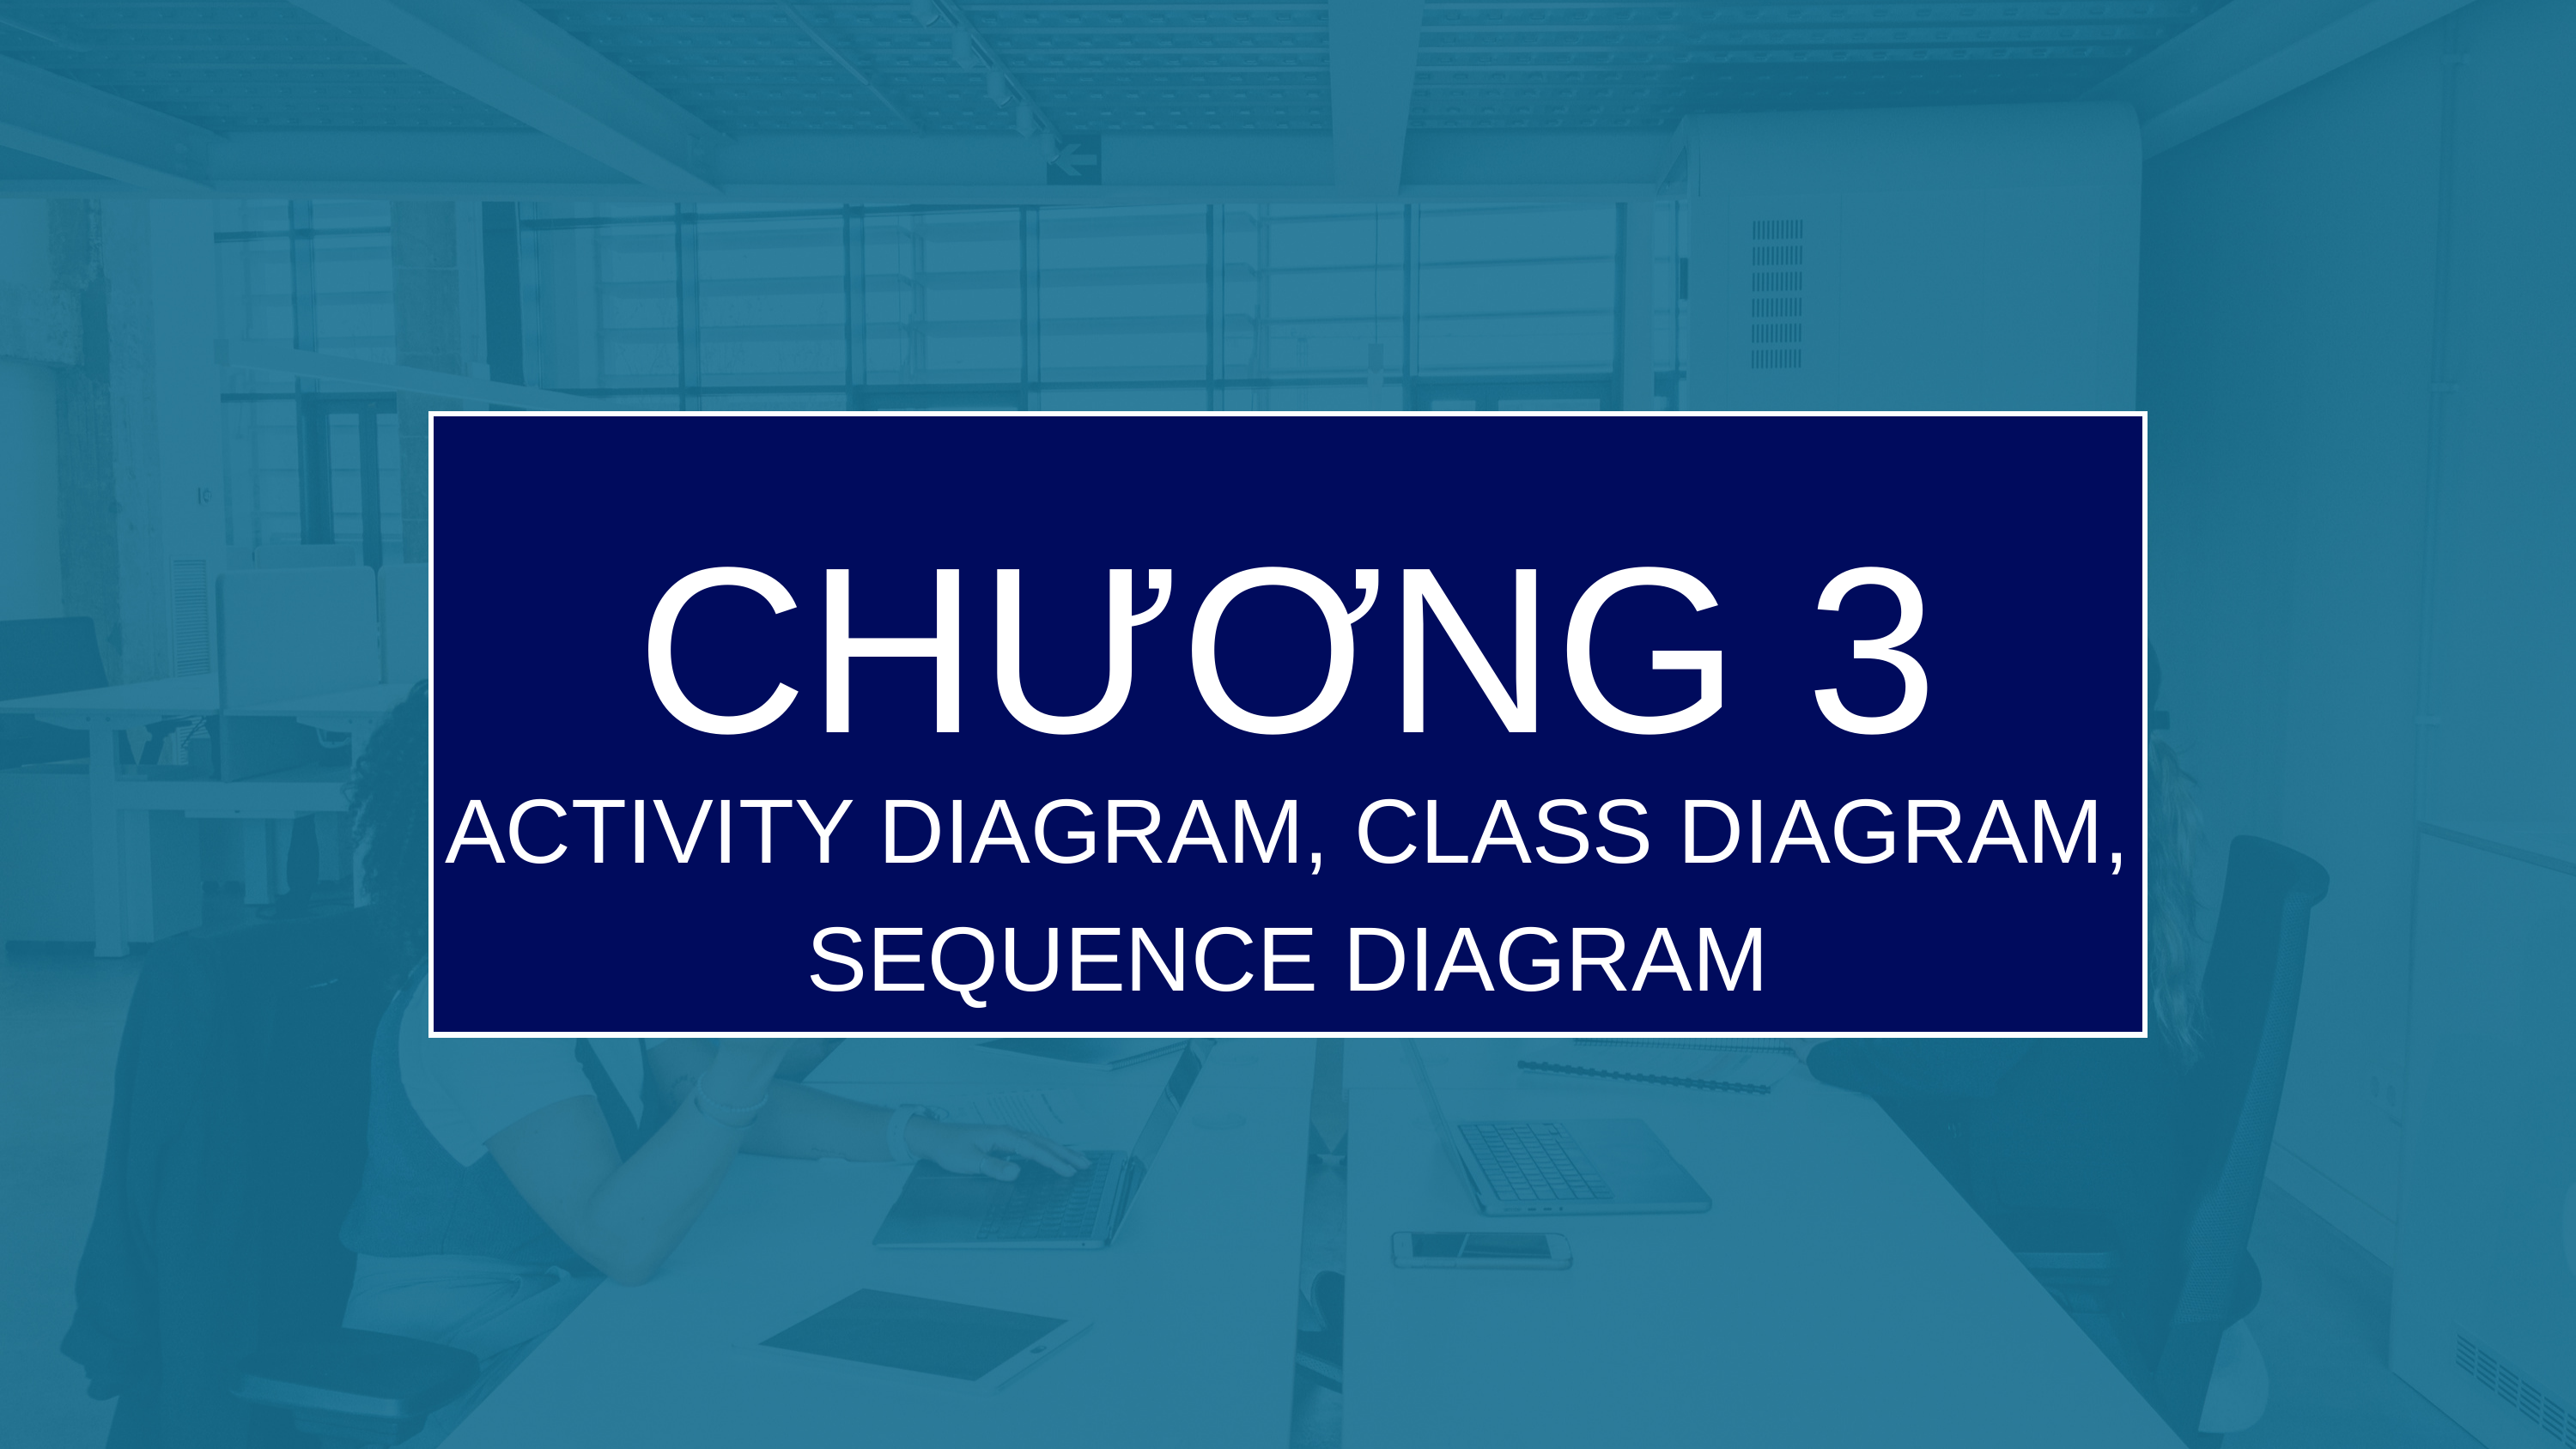

CHƯƠNG 3
ACTIVITY DIAGRAM, CLASS DIAGRAM, SEQUENCE DIAGRAM